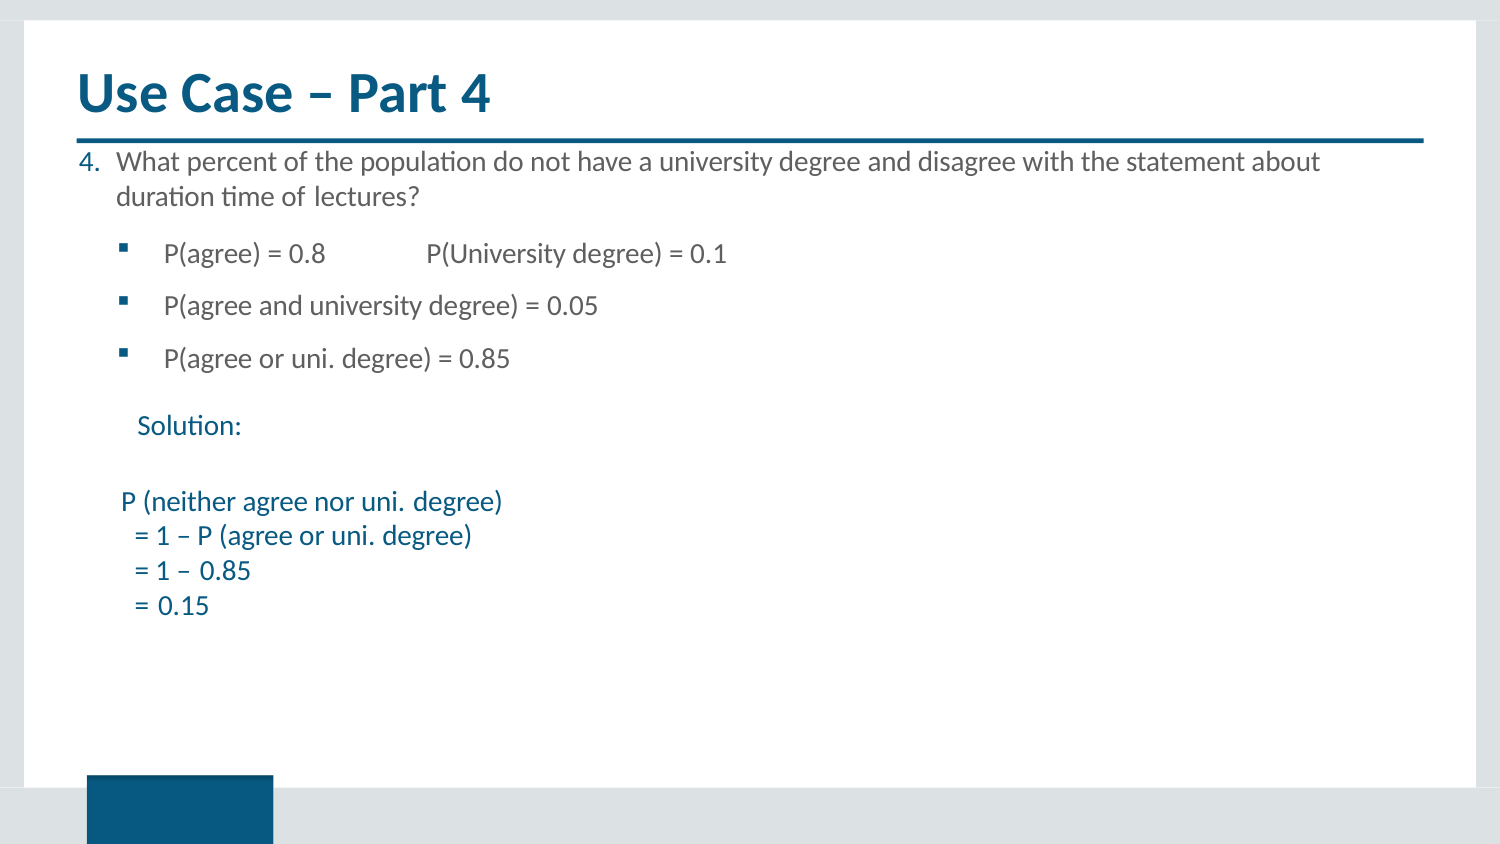

# Use Case – Part 4

What percent of the population do not have a university degree and disagree with the statement about  duration time of lectures?
P(agree) = 0.8	P(University degree) = 0.1
P(agree and university degree) = 0.05
P(agree or uni. degree) = 0.85

Solution:

P (neither agree nor uni. degree)
= 1 – P (agree or uni. degree)
= 1 – 0.85
= 0.15